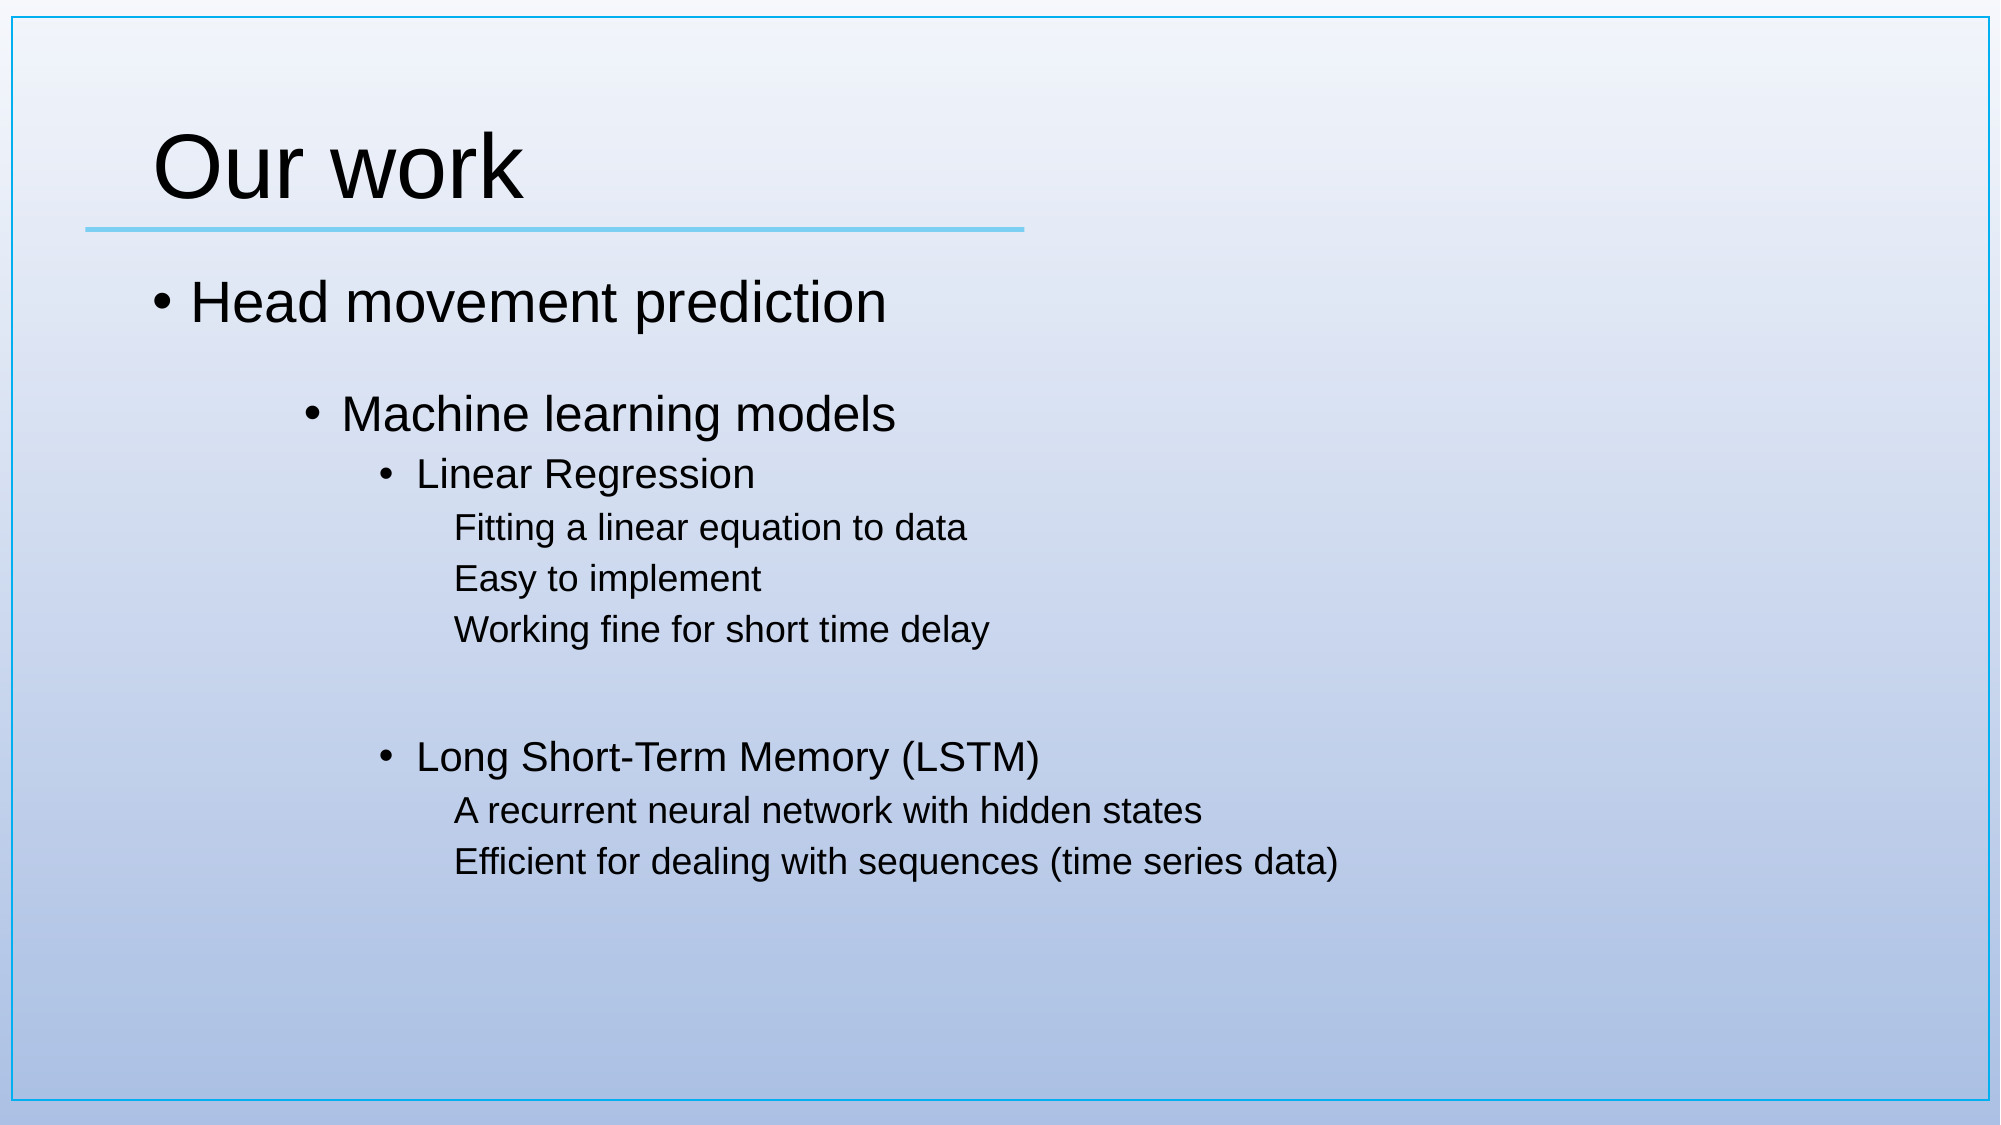

# Our work
Head movement prediction
Machine learning models
Linear Regression
Fitting a linear equation to data
Easy to implement
Working fine for short time delay

Long Short-Term Memory (LSTM)
A recurrent neural network with hidden states
Efficient for dealing with sequences (time series data)